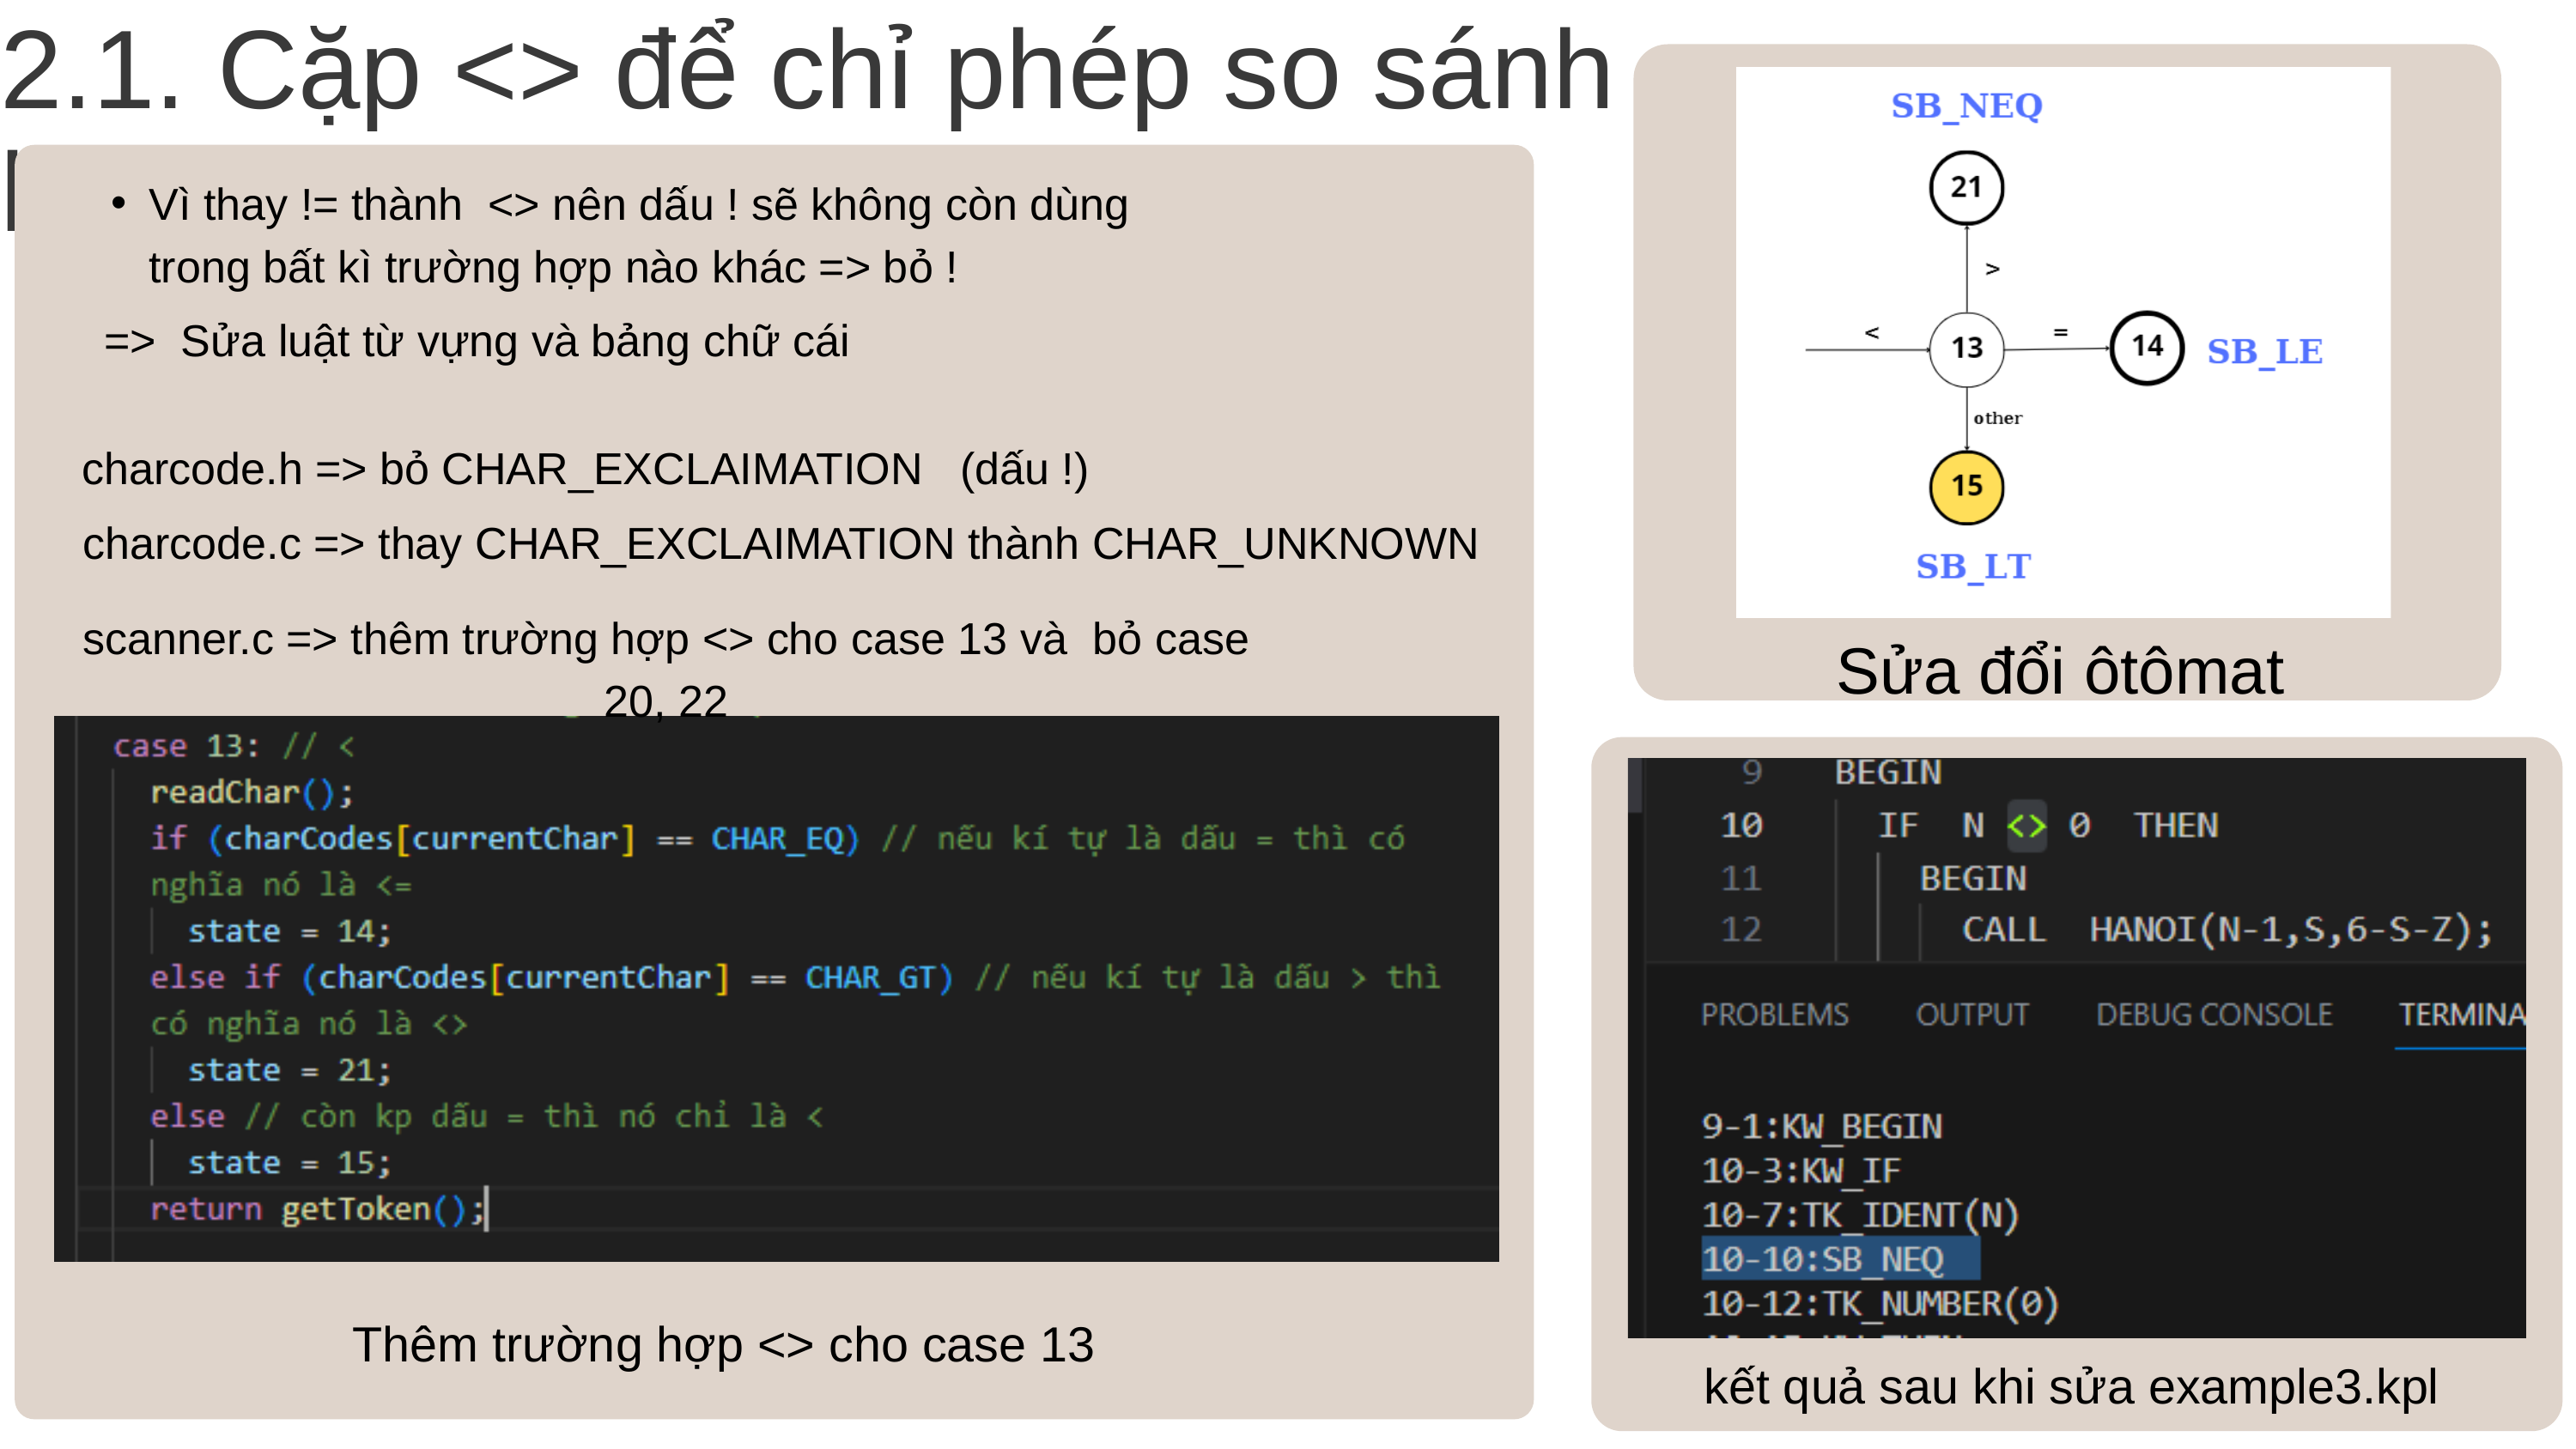

2.1. Cặp <> để chỉ phép so sánh khác

Vì thay != thành  <> nên dấu ! sẽ không còn dùng trong bất kì trường hợp nào khác => bỏ !
 =>  Sửa luật từ vựng và bảng chữ cái
charcode.h => bỏ CHAR_EXCLAIMATION   (dấu !)
charcode.c => thay CHAR_EXCLAIMATION thành CHAR_UNKNOWN
scanner.c => thêm trường hợp <> cho case 13 và  bỏ case 20, 22
Sửa đổi ôtômat

Thêm trường hợp <> cho case 13
kết quả sau khi sửa example3.kpl